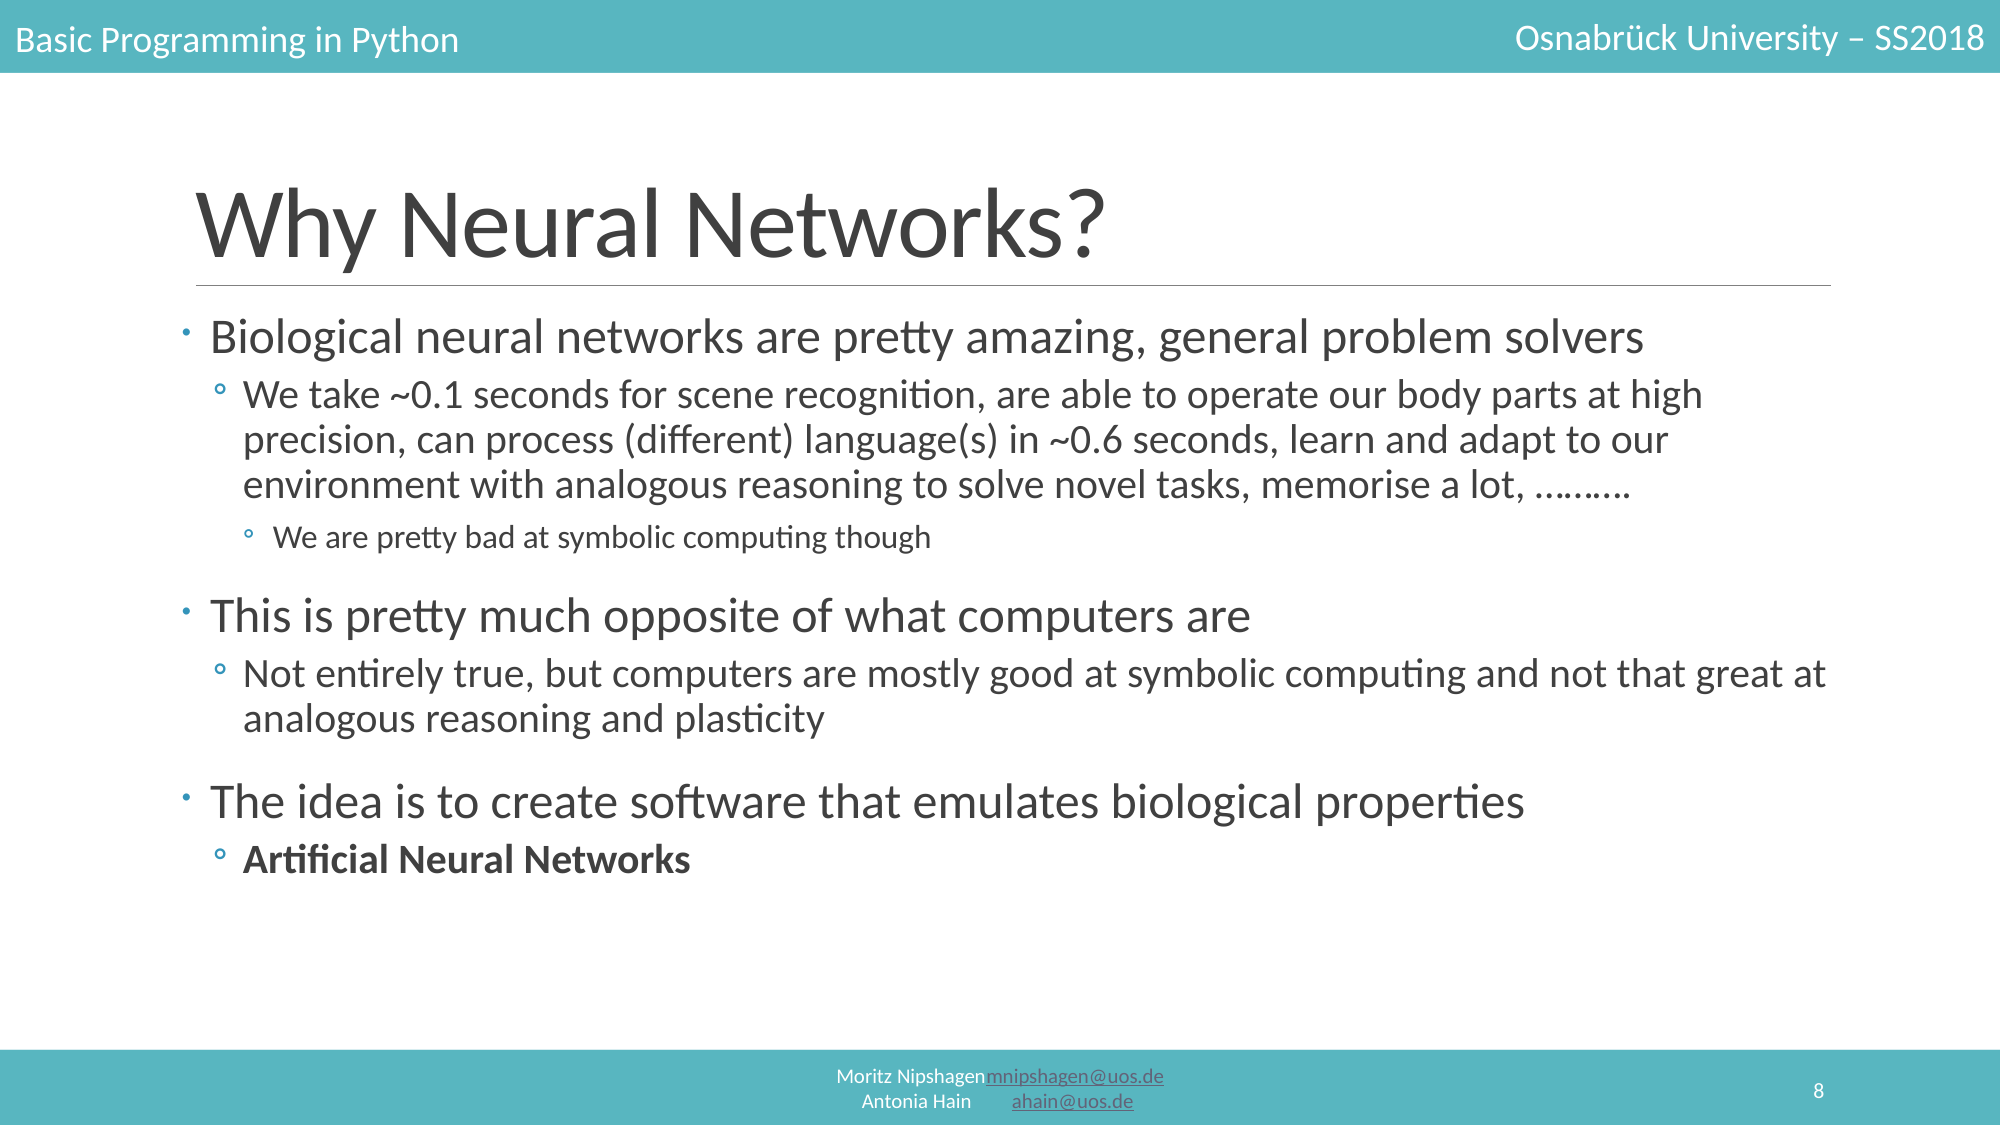

# Why Neural Networks?
Biological neural networks are pretty amazing, general problem solvers
We take ~0.1 seconds for scene recognition, are able to operate our body parts at high precision, can process (different) language(s) in ~0.6 seconds, learn and adapt to our environment with analogous reasoning to solve novel tasks, memorise a lot, ……….
We are pretty bad at symbolic computing though
This is pretty much opposite of what computers are
Not entirely true, but computers are mostly good at symbolic computing and not that great at analogous reasoning and plasticity
The idea is to create software that emulates biological properties
Artificial Neural Networks

8